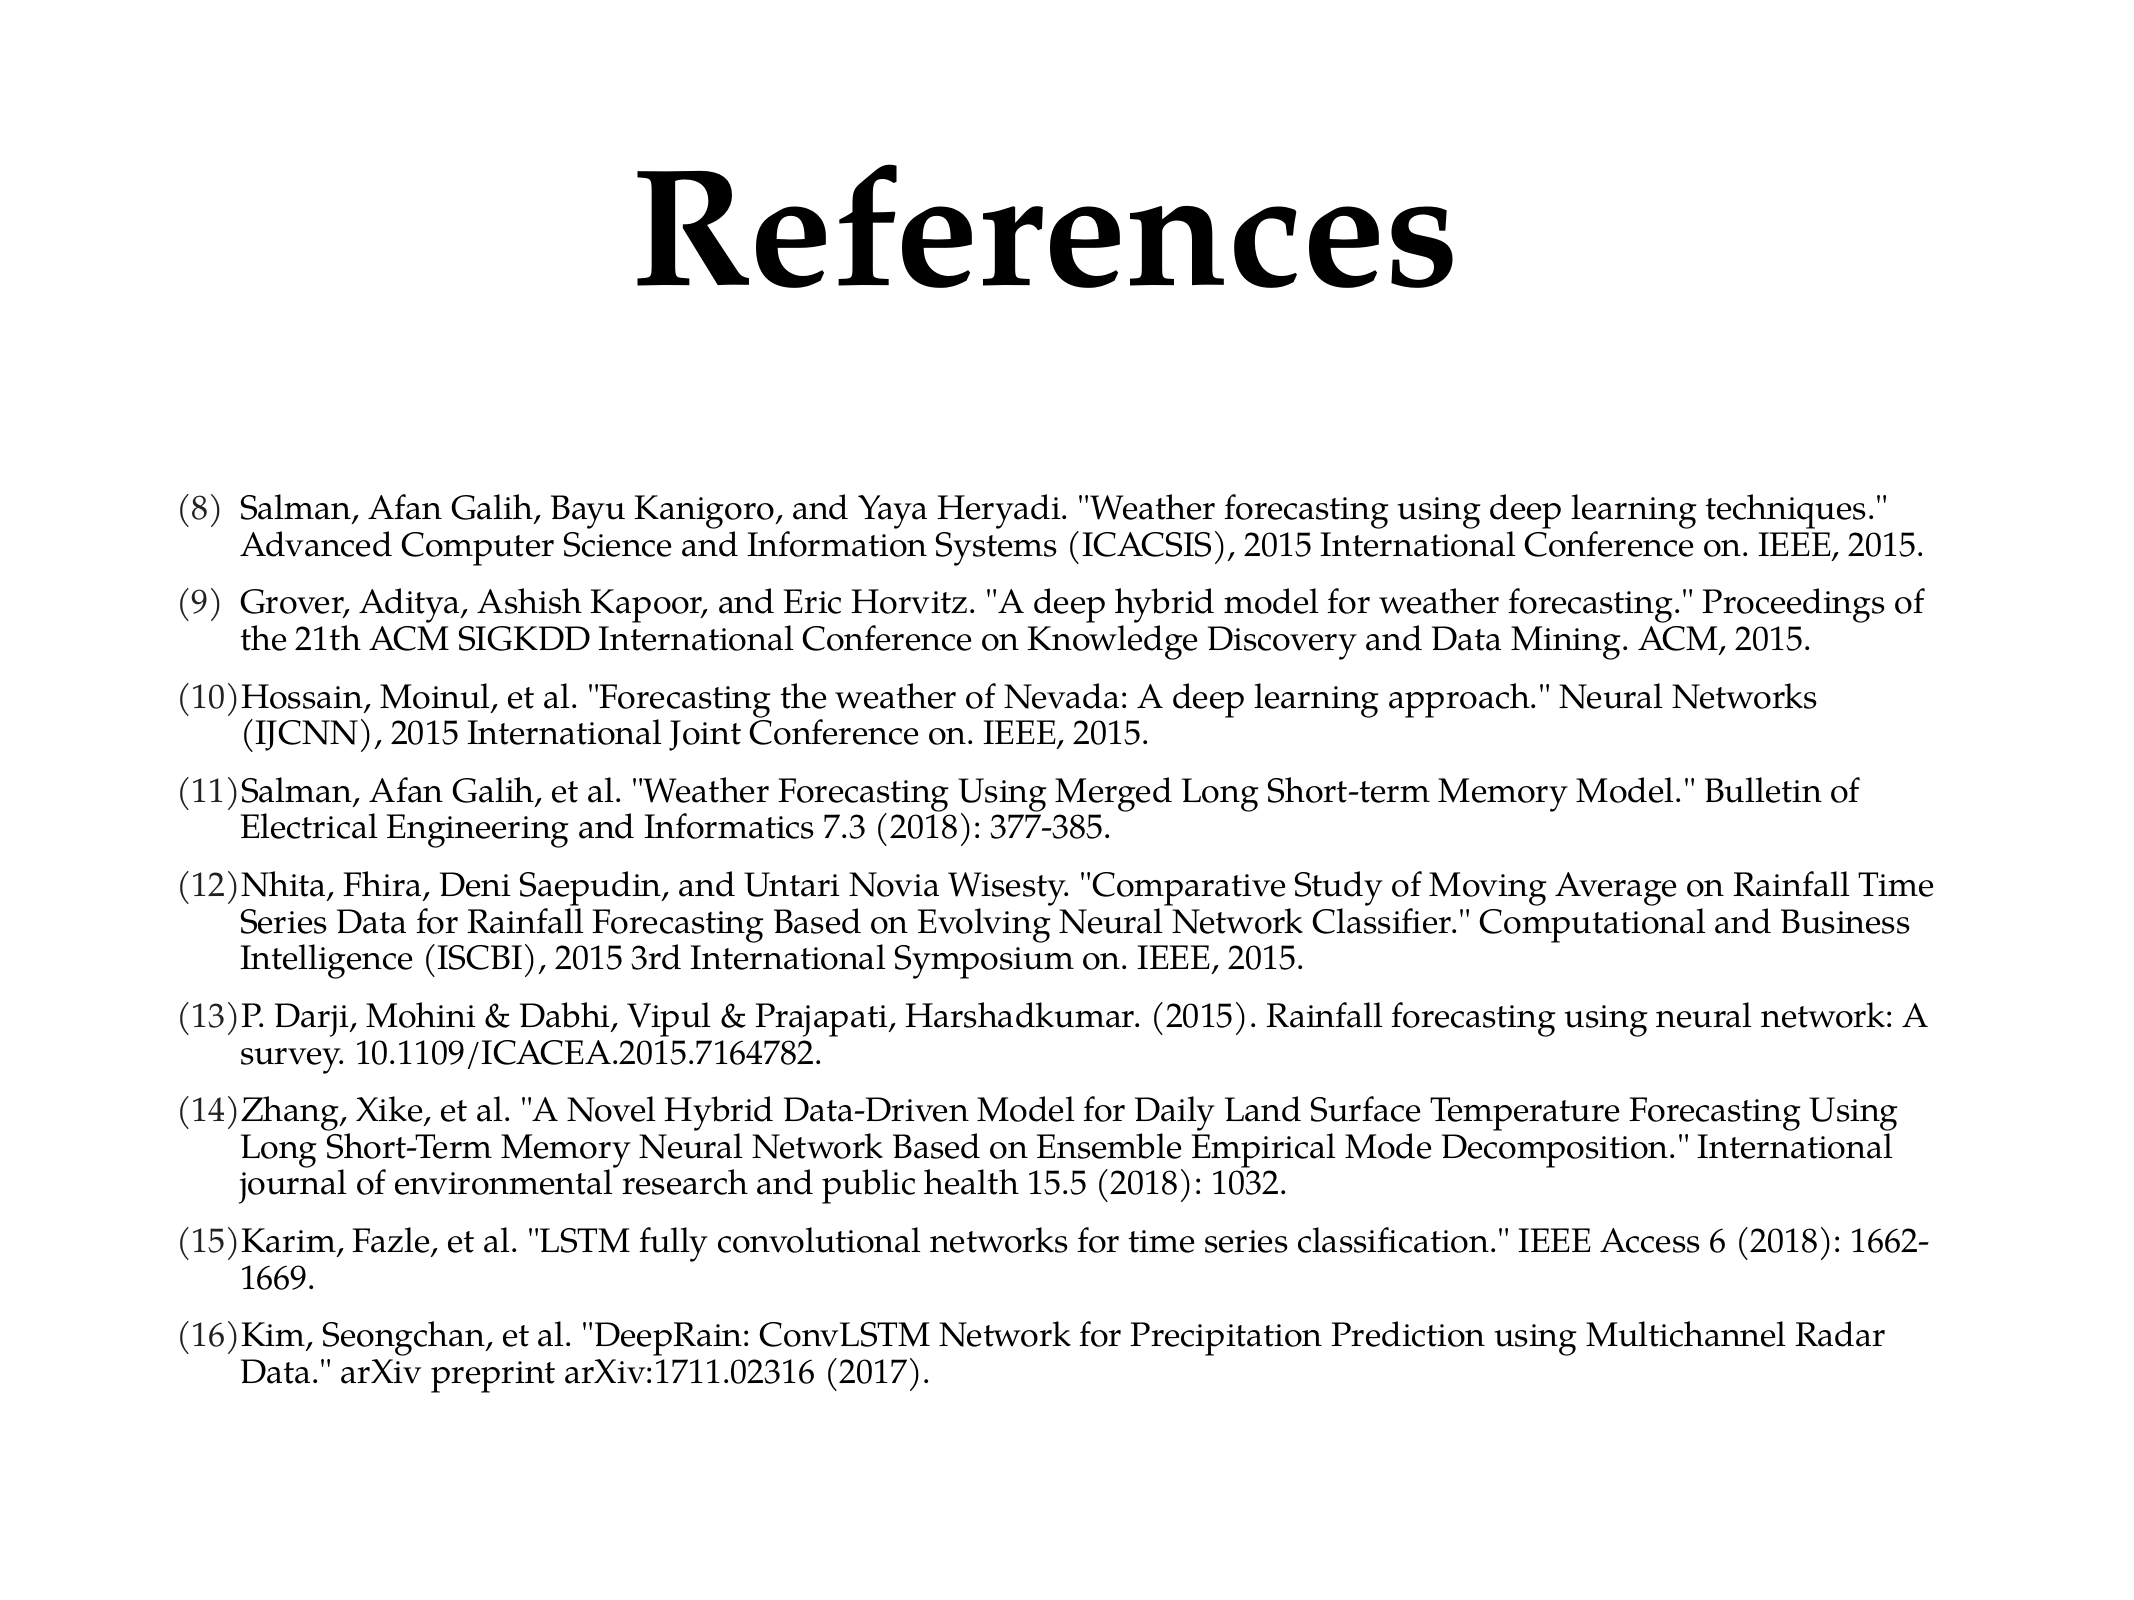

# References
Salman, Afan Galih, Bayu Kanigoro, and Yaya Heryadi. "Weather forecasting using deep learning techniques." Advanced Computer Science and Information Systems (ICACSIS), 2015 International Conference on. IEEE, 2015.
Grover, Aditya, Ashish Kapoor, and Eric Horvitz. "A deep hybrid model for weather forecasting." Proceedings of the 21th ACM SIGKDD International Conference on Knowledge Discovery and Data Mining. ACM, 2015.
Hossain, Moinul, et al. "Forecasting the weather of Nevada: A deep learning approach." Neural Networks (IJCNN), 2015 International Joint Conference on. IEEE, 2015.
Salman, Afan Galih, et al. "Weather Forecasting Using Merged Long Short-term Memory Model." Bulletin of Electrical Engineering and Informatics 7.3 (2018): 377-385.
Nhita, Fhira, Deni Saepudin, and Untari Novia Wisesty. "Comparative Study of Moving Average on Rainfall Time Series Data for Rainfall Forecasting Based on Evolving Neural Network Classifier." Computational and Business Intelligence (ISCBI), 2015 3rd International Symposium on. IEEE, 2015.
P. Darji, Mohini & Dabhi, Vipul & Prajapati, Harshadkumar. (2015). Rainfall forecasting using neural network: A survey. 10.1109/ICACEA.2015.7164782.
Zhang, Xike, et al. "A Novel Hybrid Data-Driven Model for Daily Land Surface Temperature Forecasting Using Long Short-Term Memory Neural Network Based on Ensemble Empirical Mode Decomposition." International journal of environmental research and public health 15.5 (2018): 1032.
Karim, Fazle, et al. "LSTM fully convolutional networks for time series classification." IEEE Access 6 (2018): 1662-1669.
Kim, Seongchan, et al. "DeepRain: ConvLSTM Network for Precipitation Prediction using Multichannel Radar Data." arXiv preprint arXiv:1711.02316 (2017).